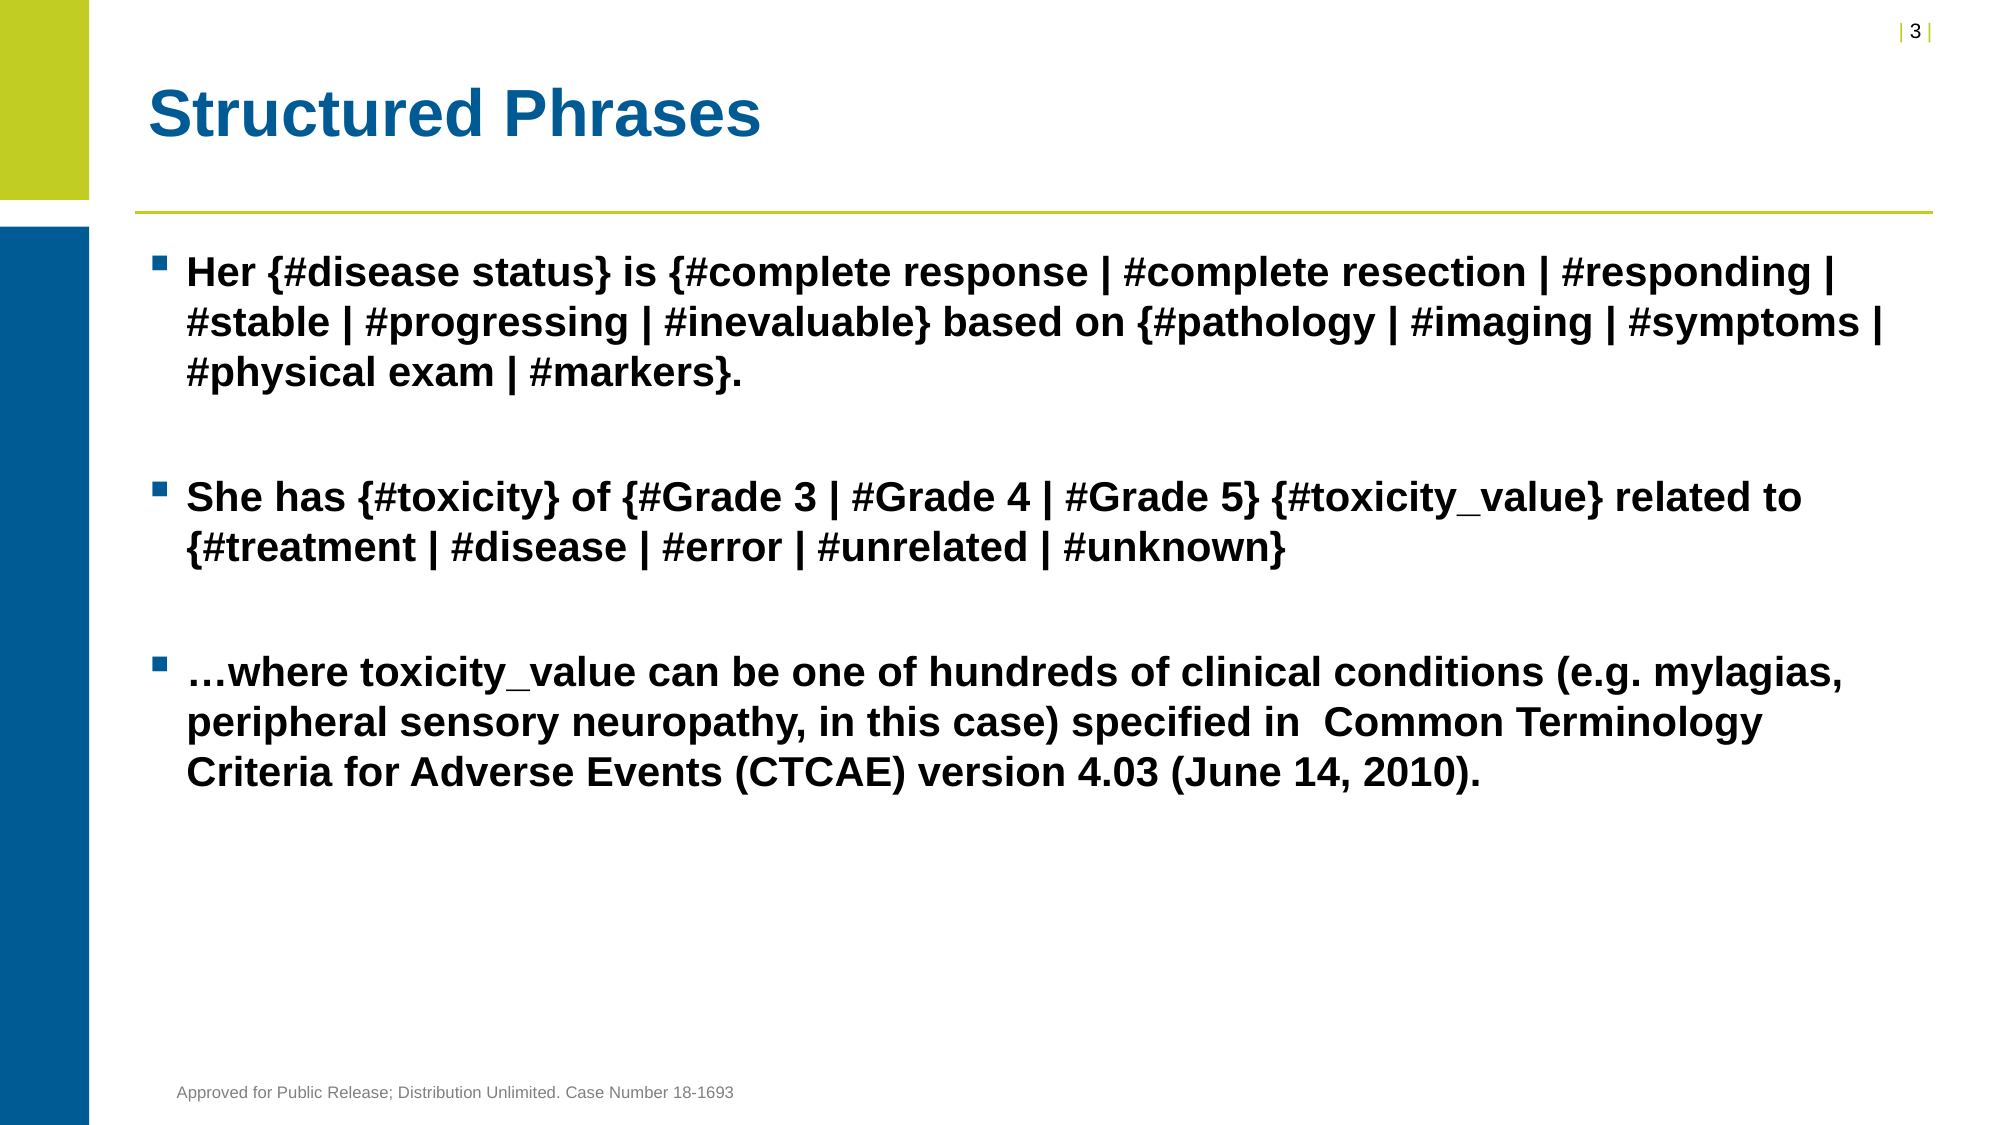

# Structured Phrases
Her {#disease status} is {#complete response | #complete resection | #responding | #stable | #progressing | #inevaluable} based on {#pathology | #imaging | #symptoms | #physical exam | #markers}.

She has {#toxicity} of {#Grade 3 | #Grade 4 | #Grade 5} {#toxicity_value} related to {#treatment | #disease | #error | #unrelated | #unknown}

…where toxicity_value can be one of hundreds of clinical conditions (e.g. mylagias, peripheral sensory neuropathy, in this case) specified in  Common Terminology Criteria for Adverse Events (CTCAE) version 4.03 (June 14, 2010).